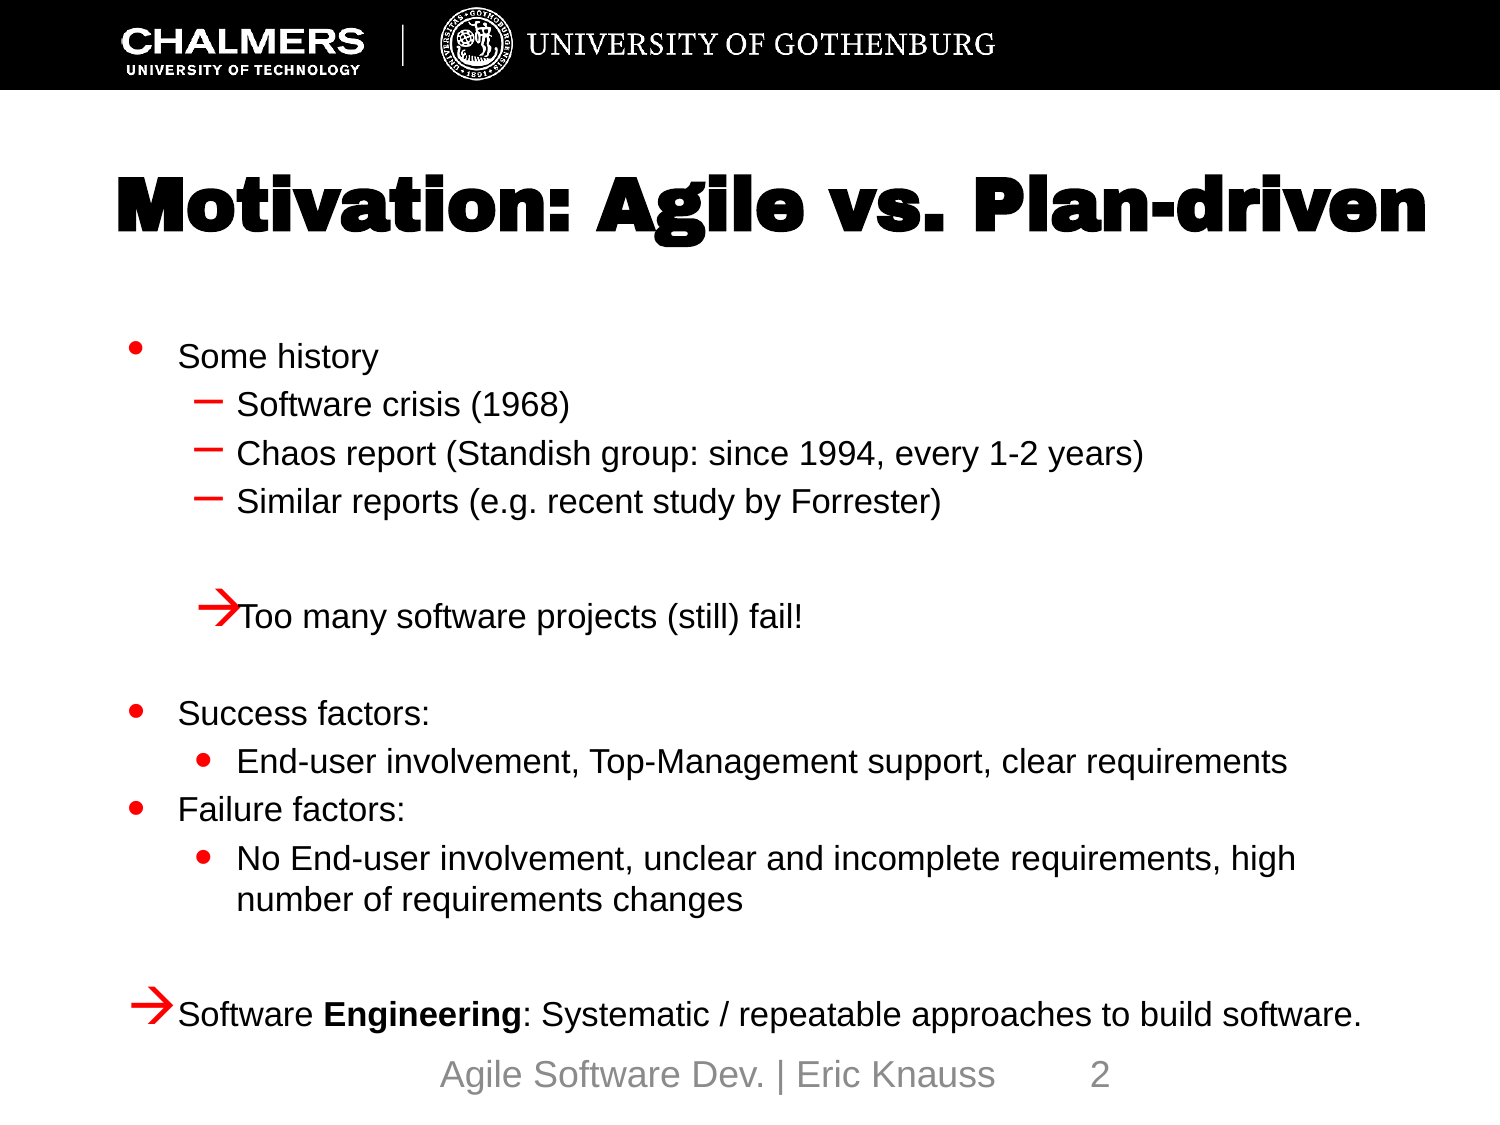

# Motivation: Agile vs. Plan-driven
Some history
Software crisis (1968)
Chaos report (Standish group: since 1994, every 1-2 years)
Similar reports (e.g. recent study by Forrester)

Too many software projects (still) fail!

Success factors:
End-user involvement, Top-Management support, clear requirements
Failure factors:
No End-user involvement, unclear and incomplete requirements, high number of requirements changes

Software Engineering: Systematic / repeatable approaches to build software.
Agile Software Dev. | Eric Knauss
2